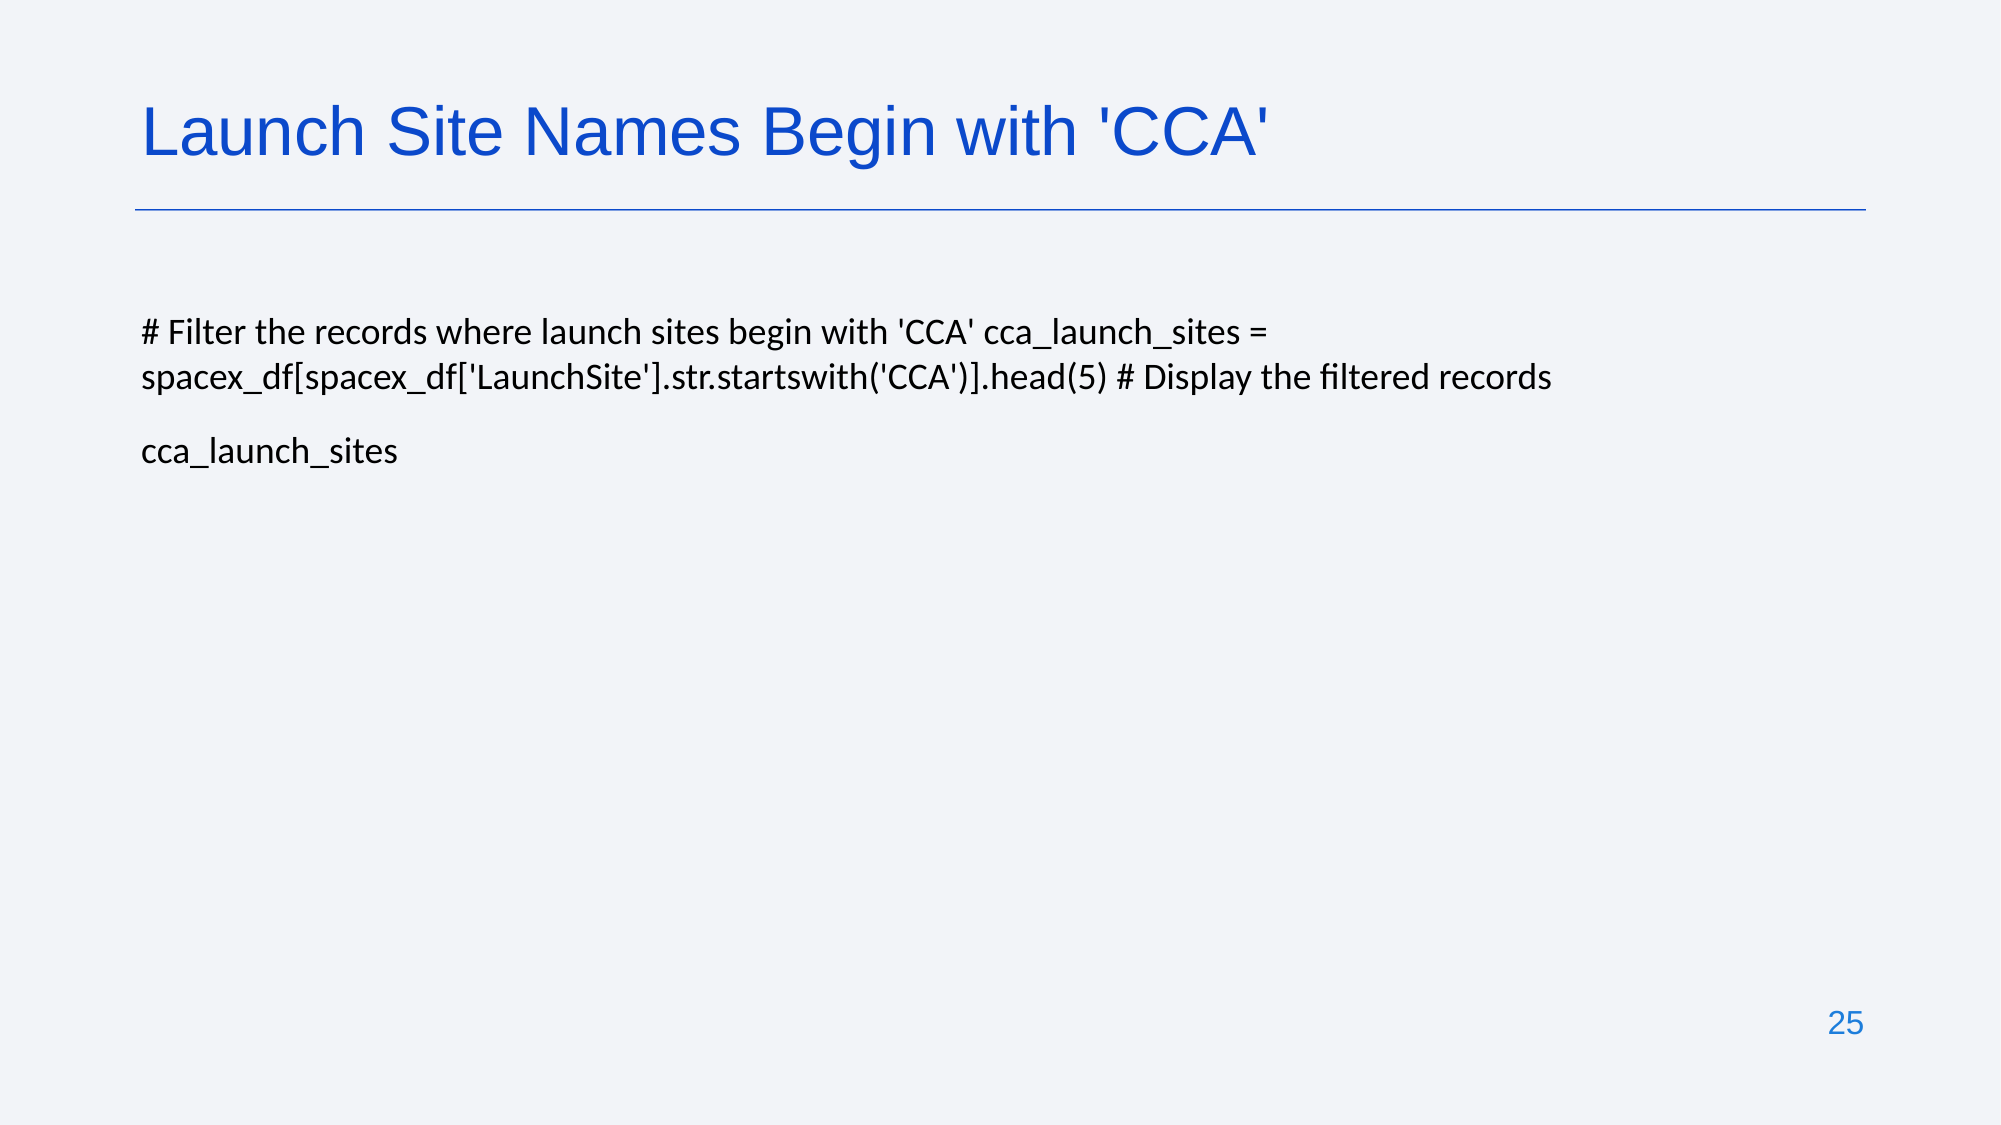

Launch Site Names Begin with 'CCA'
# Filter the records where launch sites begin with 'CCA' cca_launch_sites = spacex_df[spacex_df['LaunchSite'].str.startswith('CCA')].head(5) # Display the filtered records
cca_launch_sites
25